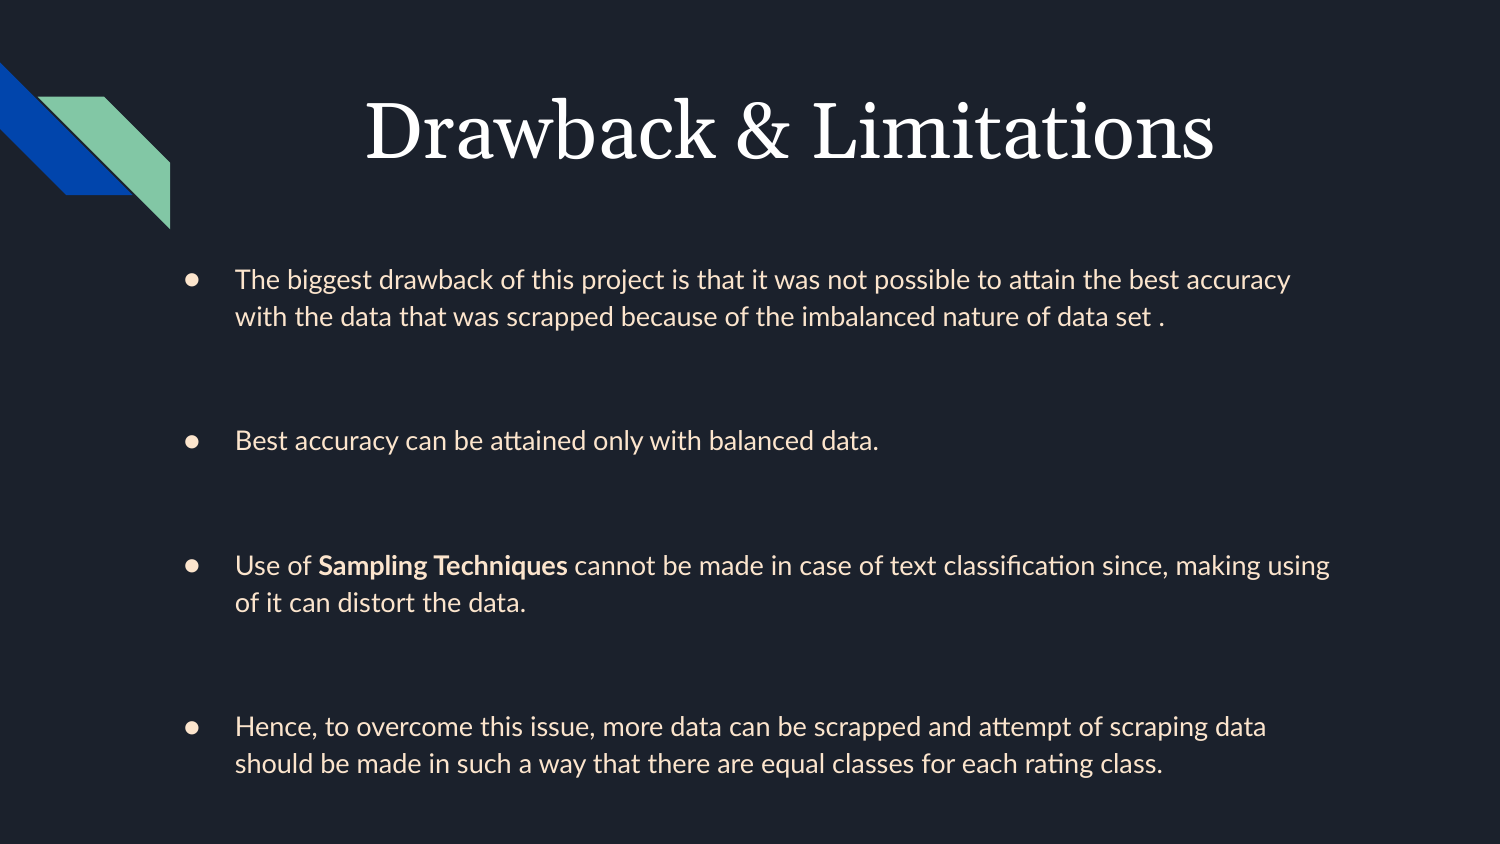

# Drawback & Limitations

The biggest drawback of this project is that it was not possible to attain the best accuracy with the data that was scrapped because of the imbalanced nature of data set .

Best accuracy can be attained only with balanced data.

Use of Sampling Techniques cannot be made in case of text classification since, making using of it can distort the data.

Hence, to overcome this issue, more data can be scrapped and attempt of scraping data should be made in such a way that there are equal classes for each rating class.